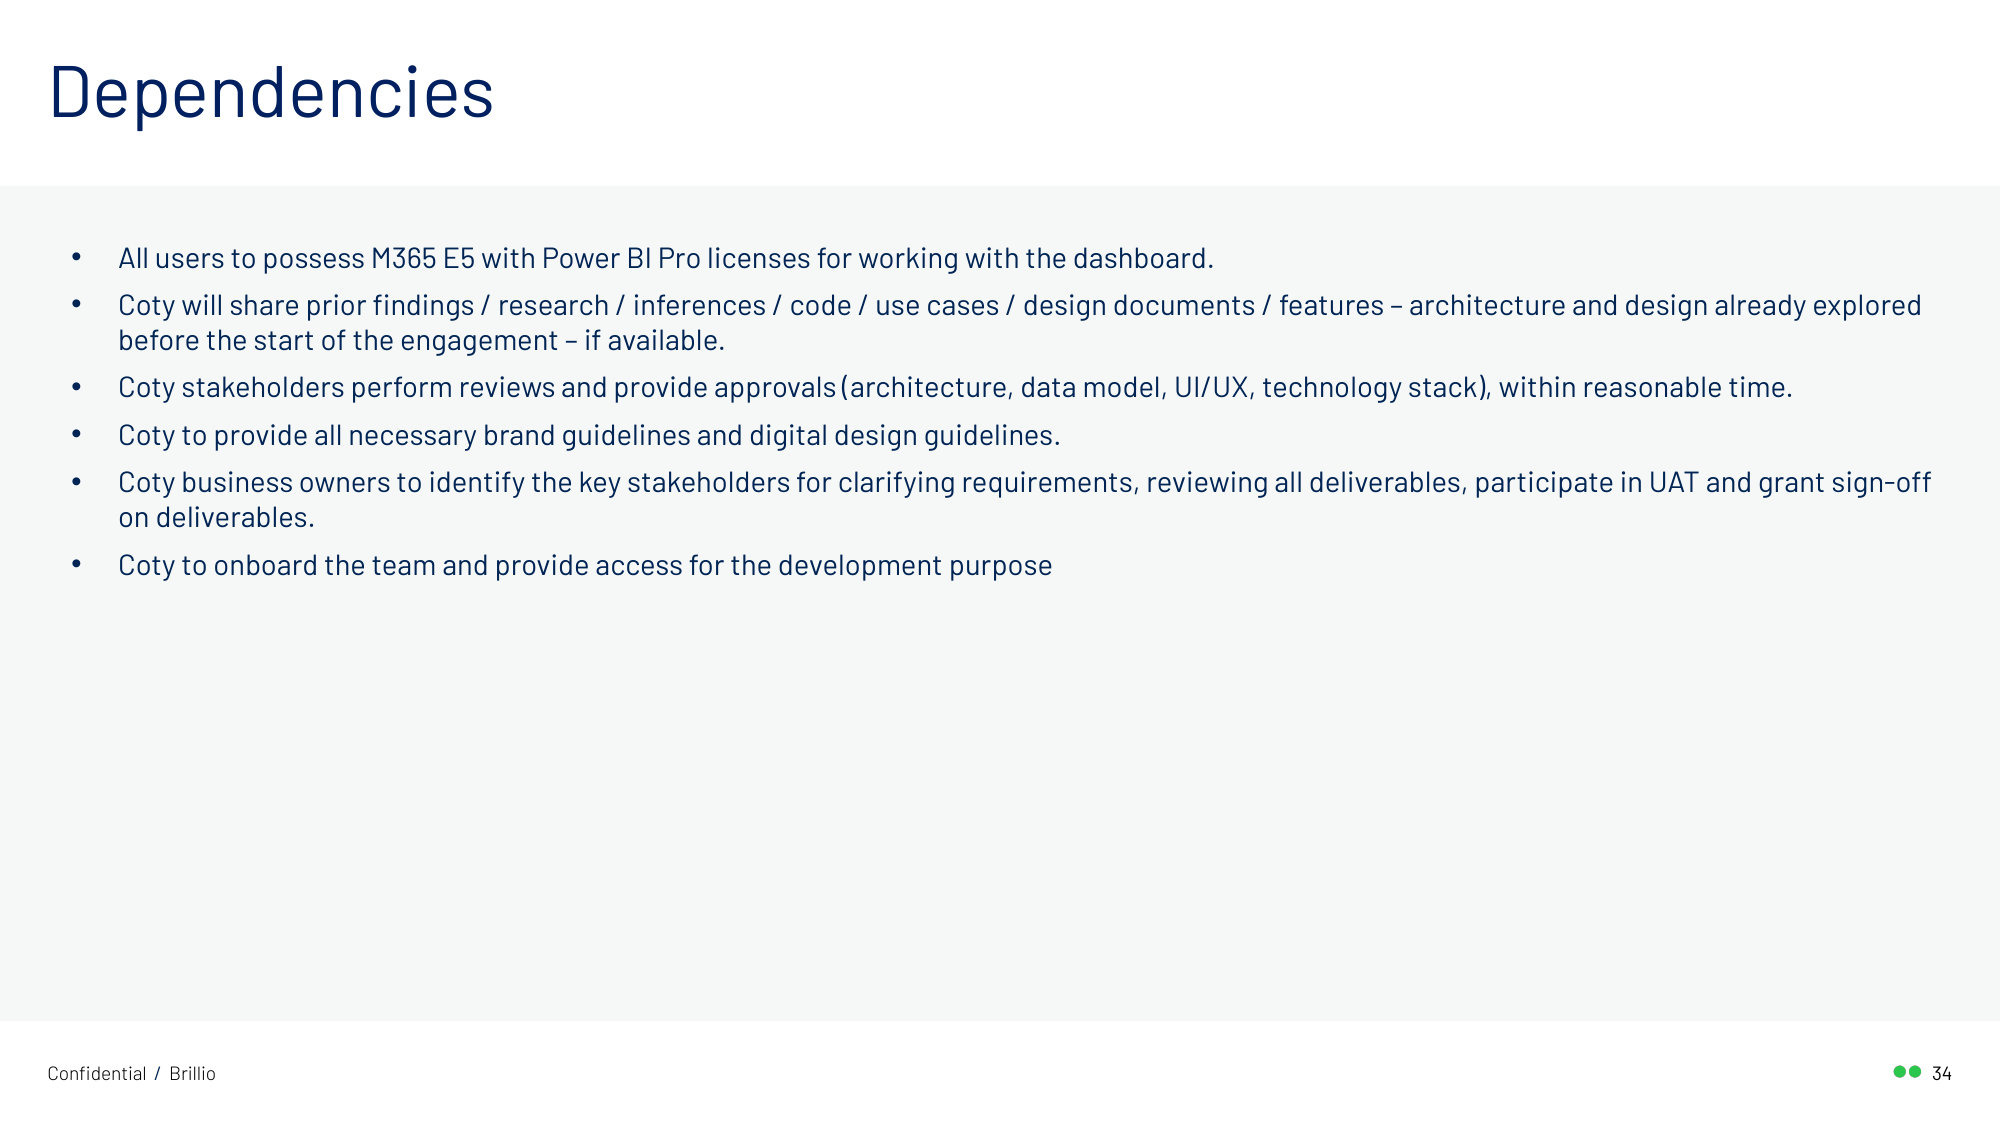

# Dependencies
Dependencies

All users to possess M365 E5 with Power BI Pro licenses for working with the dashboard.
Coty will share prior findings / research / inferences / code / use cases / design documents / features – architecture and design already explored before the start of the engagement – if available.
Coty stakeholders perform reviews and provide approvals (architecture, data model, UI/UX, technology stack), within reasonable time.
Coty to provide all necessary brand guidelines and digital design guidelines.
Coty business owners to identify the key stakeholders for clarifying requirements, reviewing all deliverables, participate in UAT and grant sign-off on deliverables.
Coty to onboard the team and provide access for the development purpose